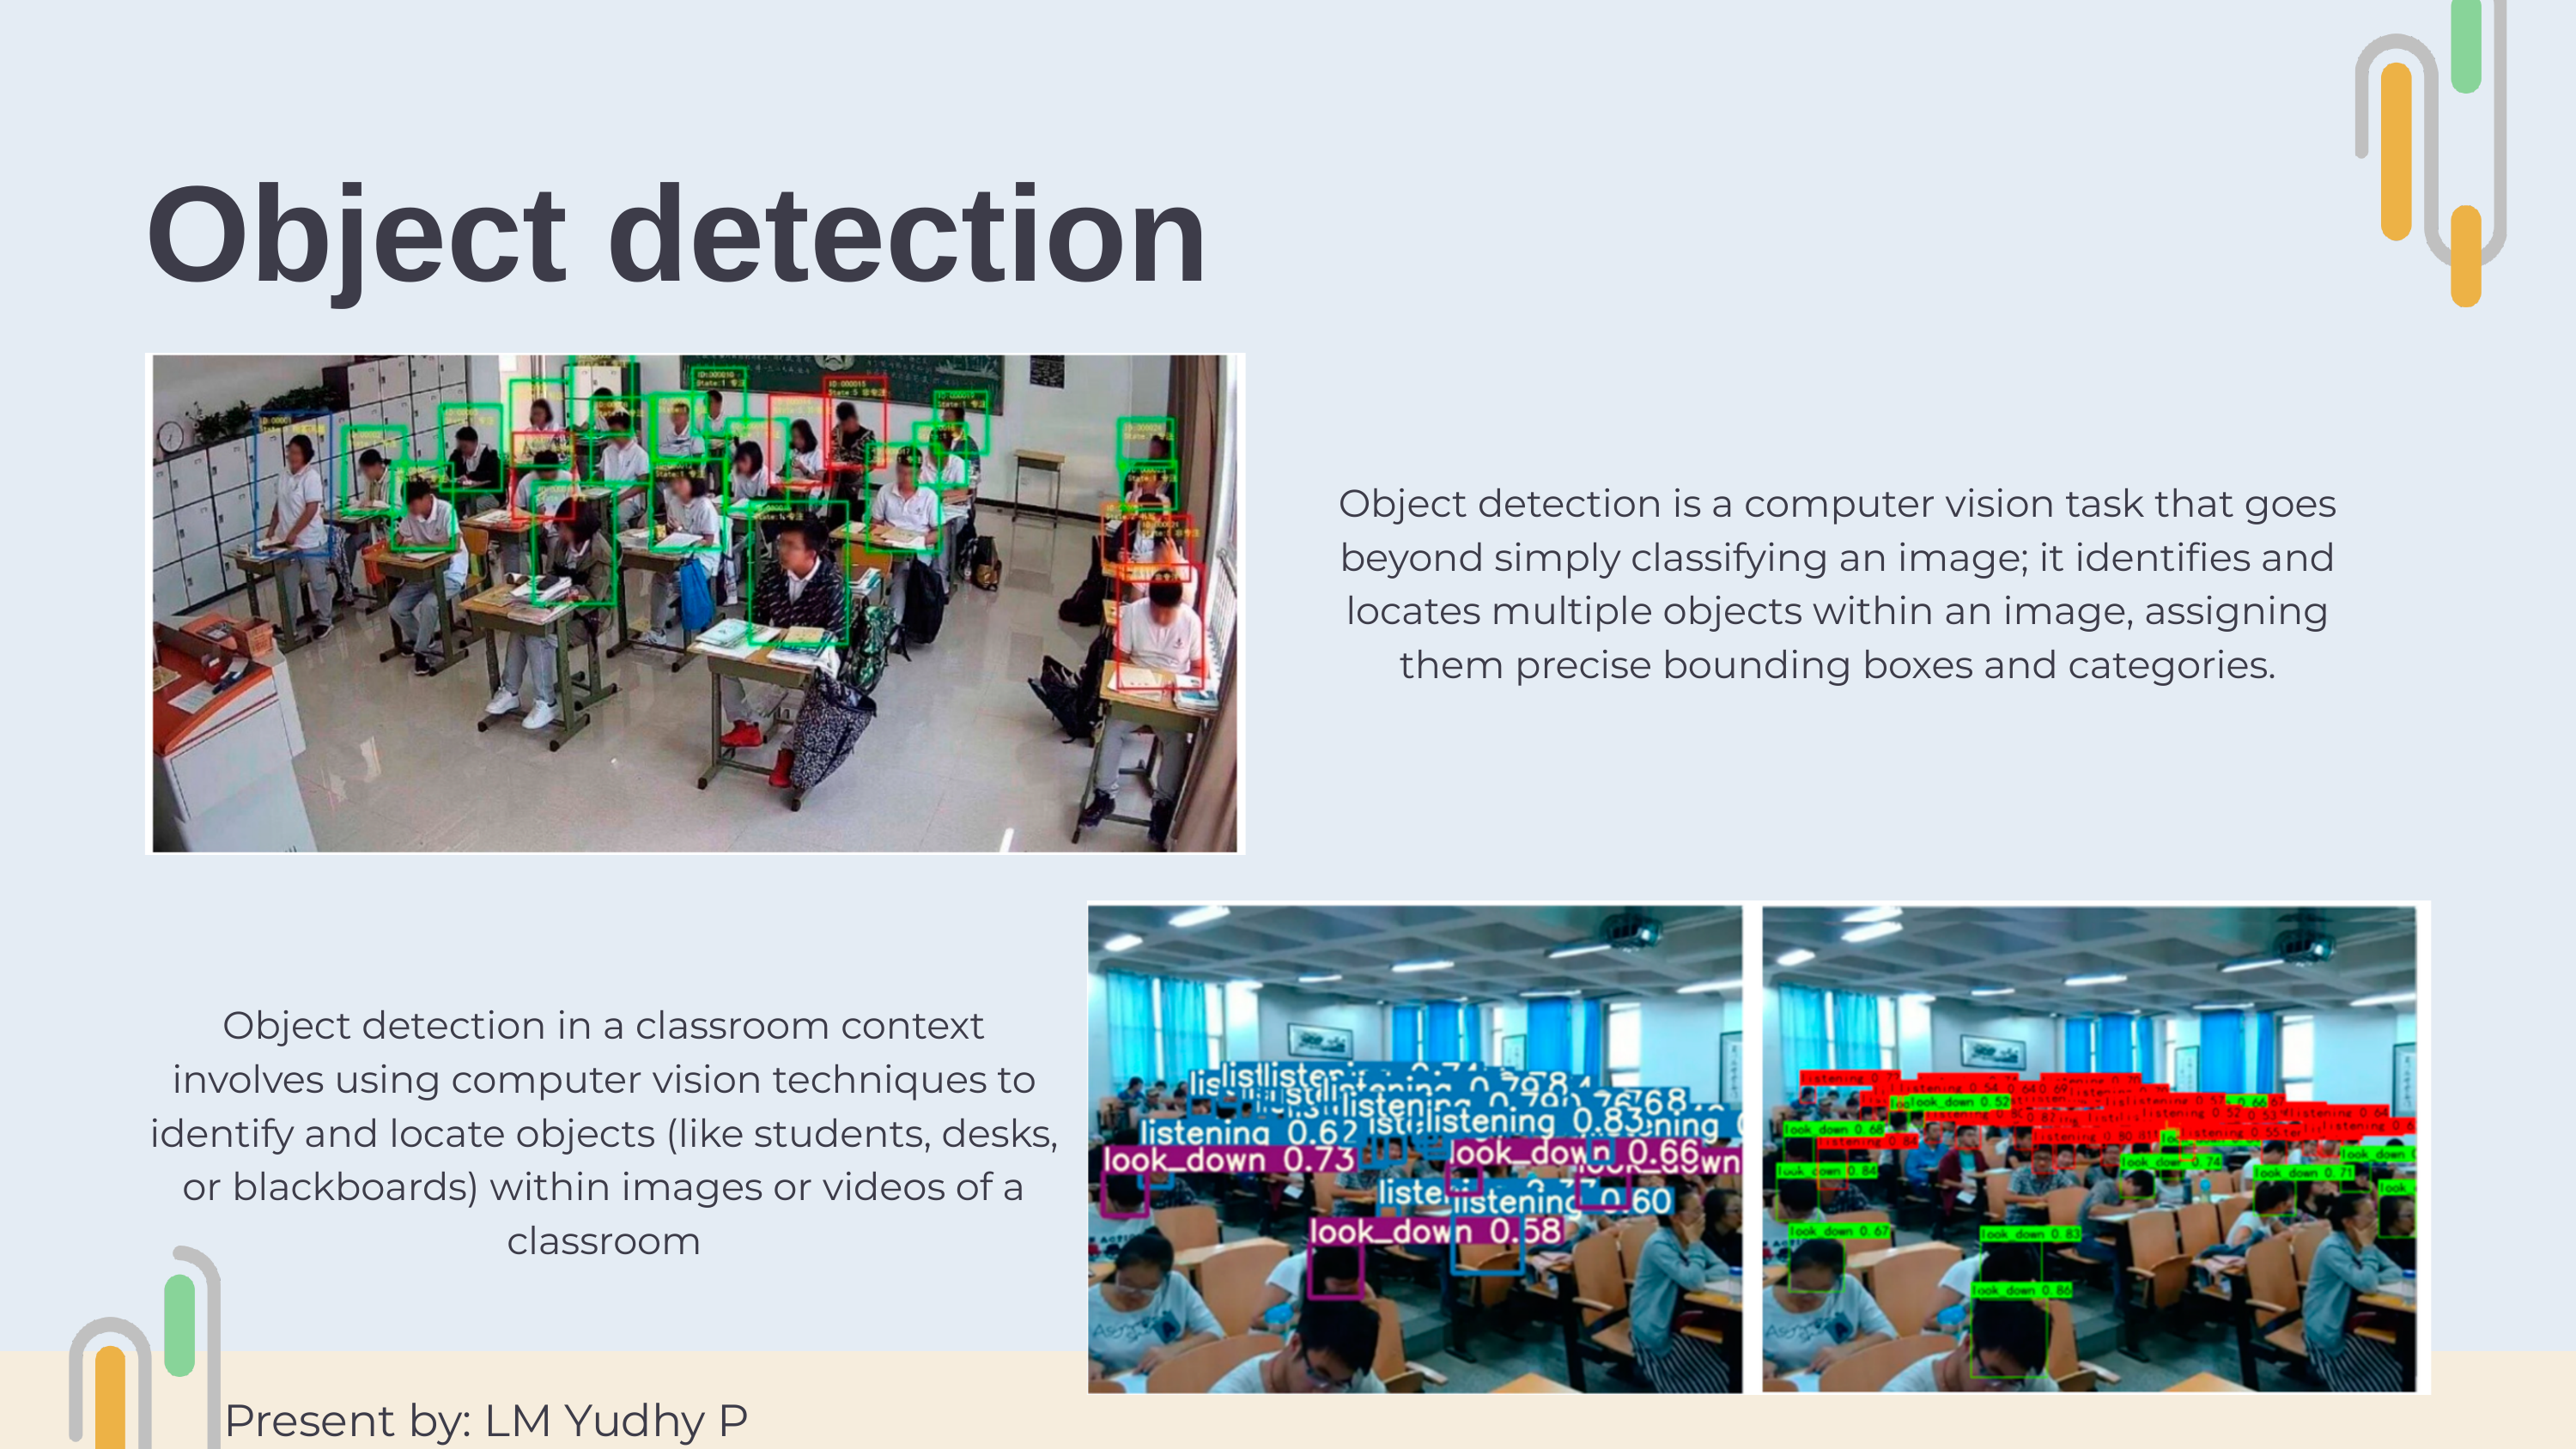

Object detection

Object detection is a computer vision task that goes beyond simply classifying an image; it identifies and locates multiple objects within an image, assigning them precise bounding boxes and categories.

Object detection in a classroom context involves using computer vision techniques to identify and locate objects (like students, desks, or blackboards) within images or videos of a classroom

Present by: LM Yudhy P